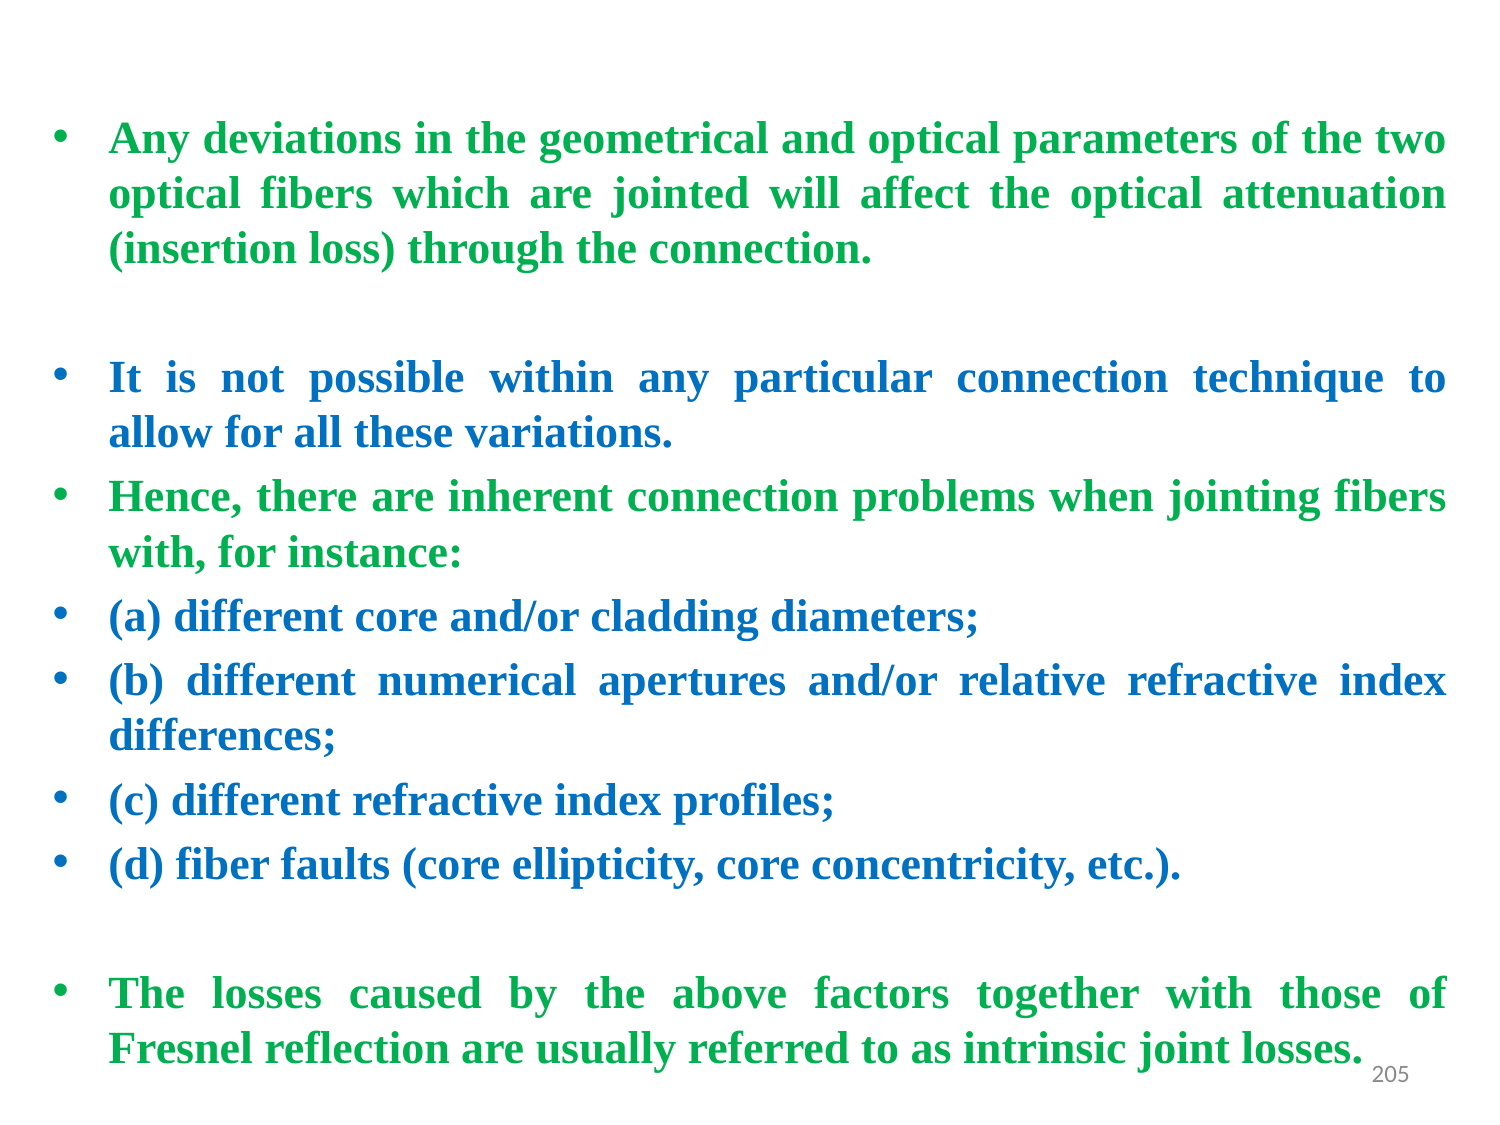

#
Any deviations in the geometrical and optical parameters of the two optical fibers which are jointed will affect the optical attenuation (insertion loss) through the connection.

It is not possible within any particular connection technique to allow for all these variations.
Hence, there are inherent connection problems when jointing fibers with, for instance:
(a) different core and/or cladding diameters;
(b) different numerical apertures and/or relative refractive index differences;
(c) different refractive index profiles;
(d) fiber faults (core ellipticity, core concentricity, etc.).

The losses caused by the above factors together with those of Fresnel reflection are usually referred to as intrinsic joint losses.

205